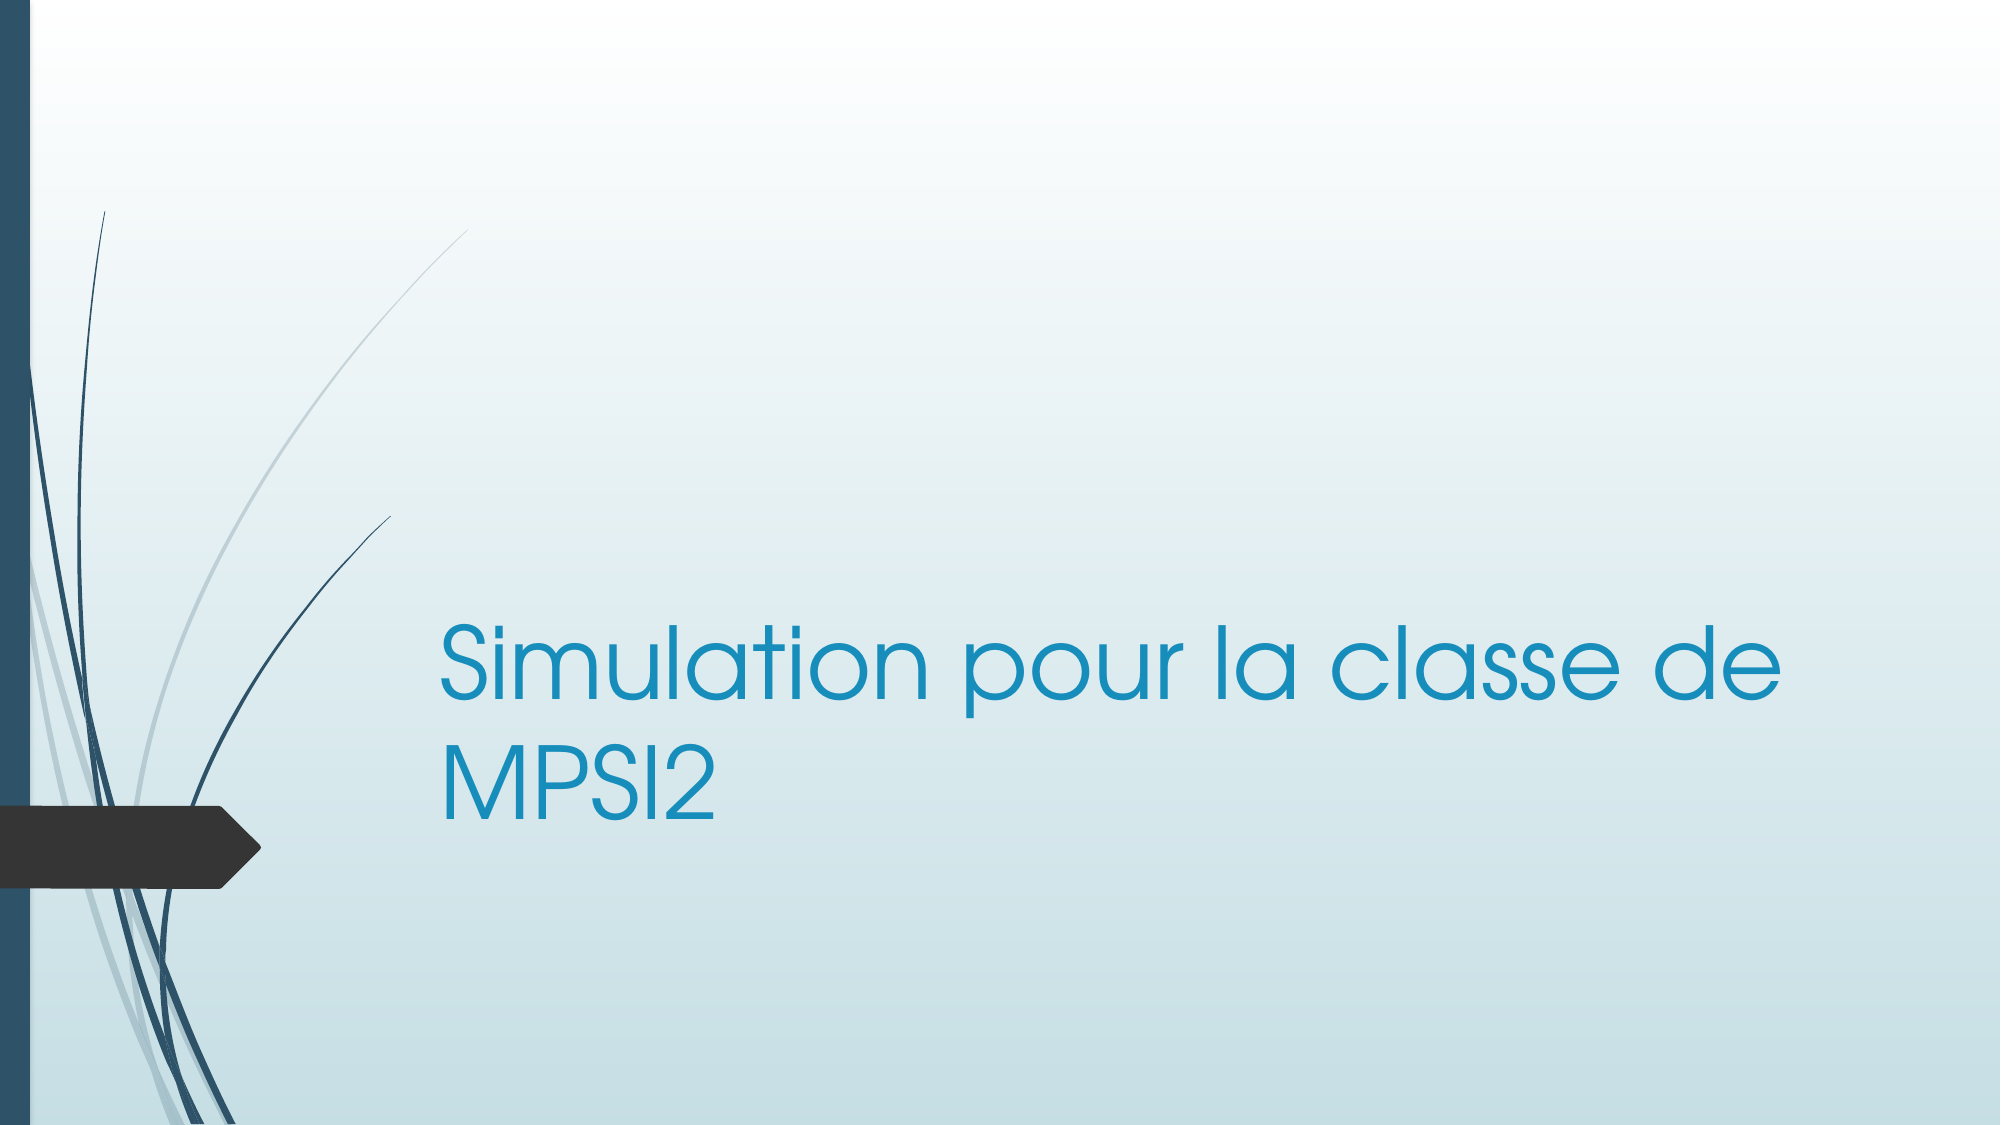

# Simulation pour la classe de MPSI2